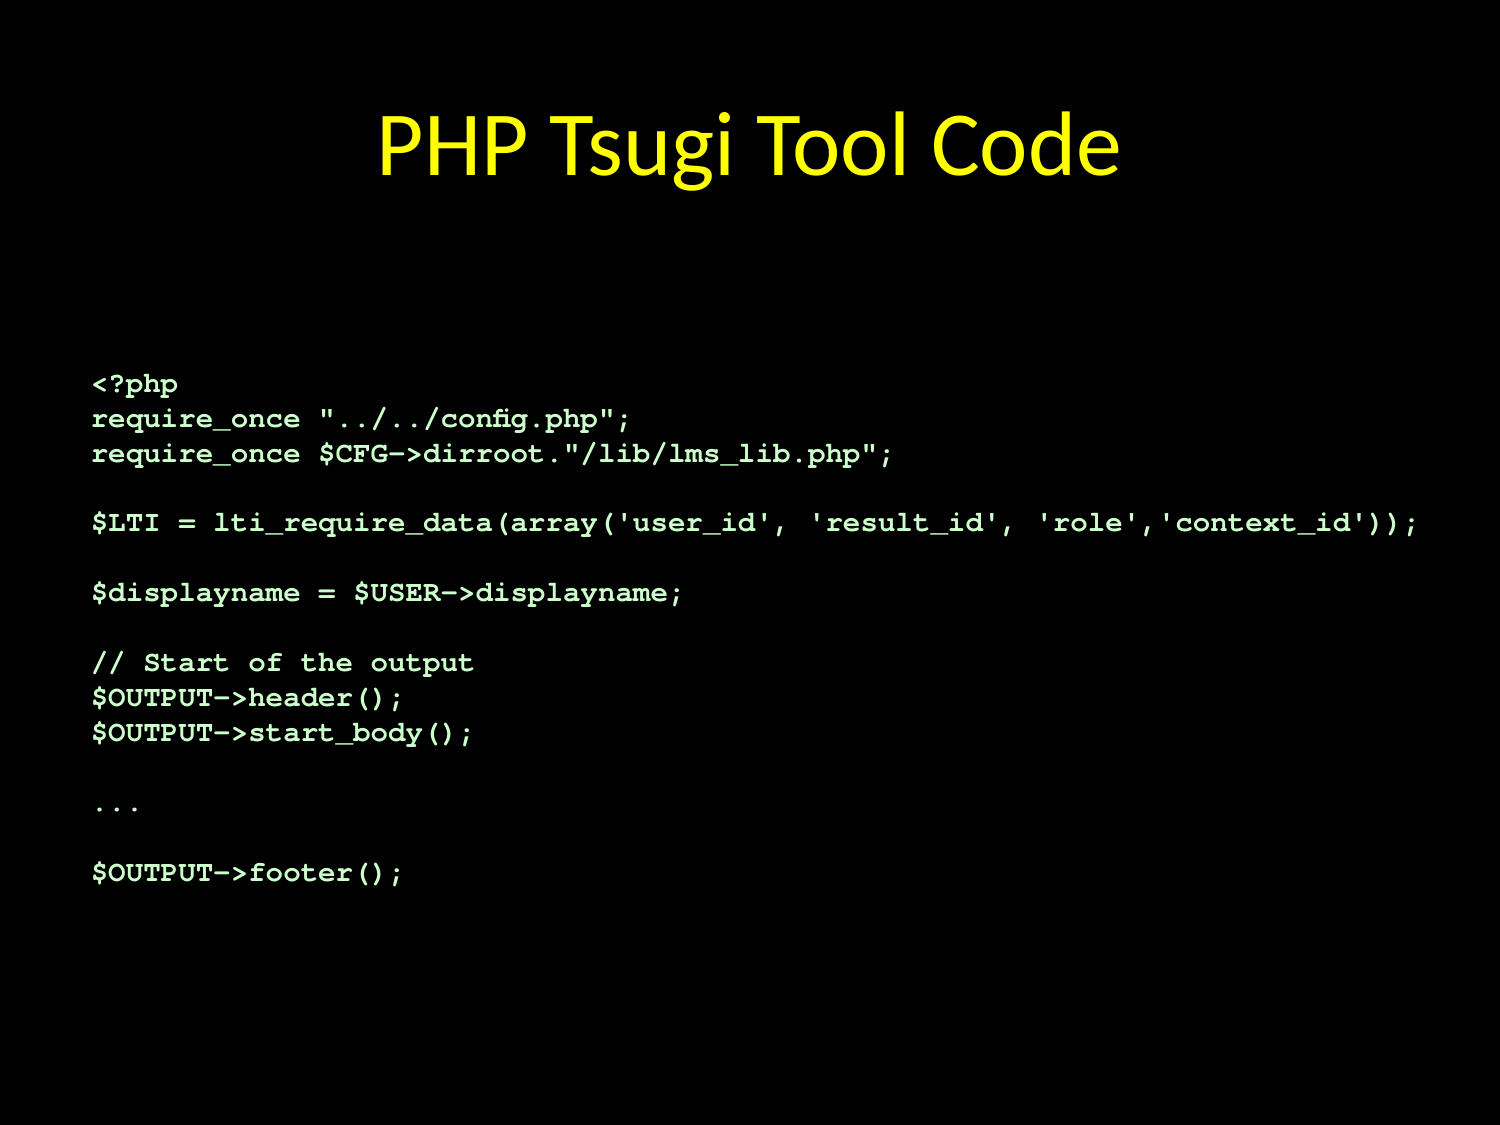

# PHP Tsugi Tool Code
<?php
require_once "../../config.php";
require_once $CFG->dirroot."/lib/lms_lib.php";

$LTI = lti_require_data(array('user_id', 'result_id', 'role','context_id'));

$displayname = $USER->displayname;

// Start of the output
$OUTPUT->header();
$OUTPUT->start_body();

...

$OUTPUT->footer();